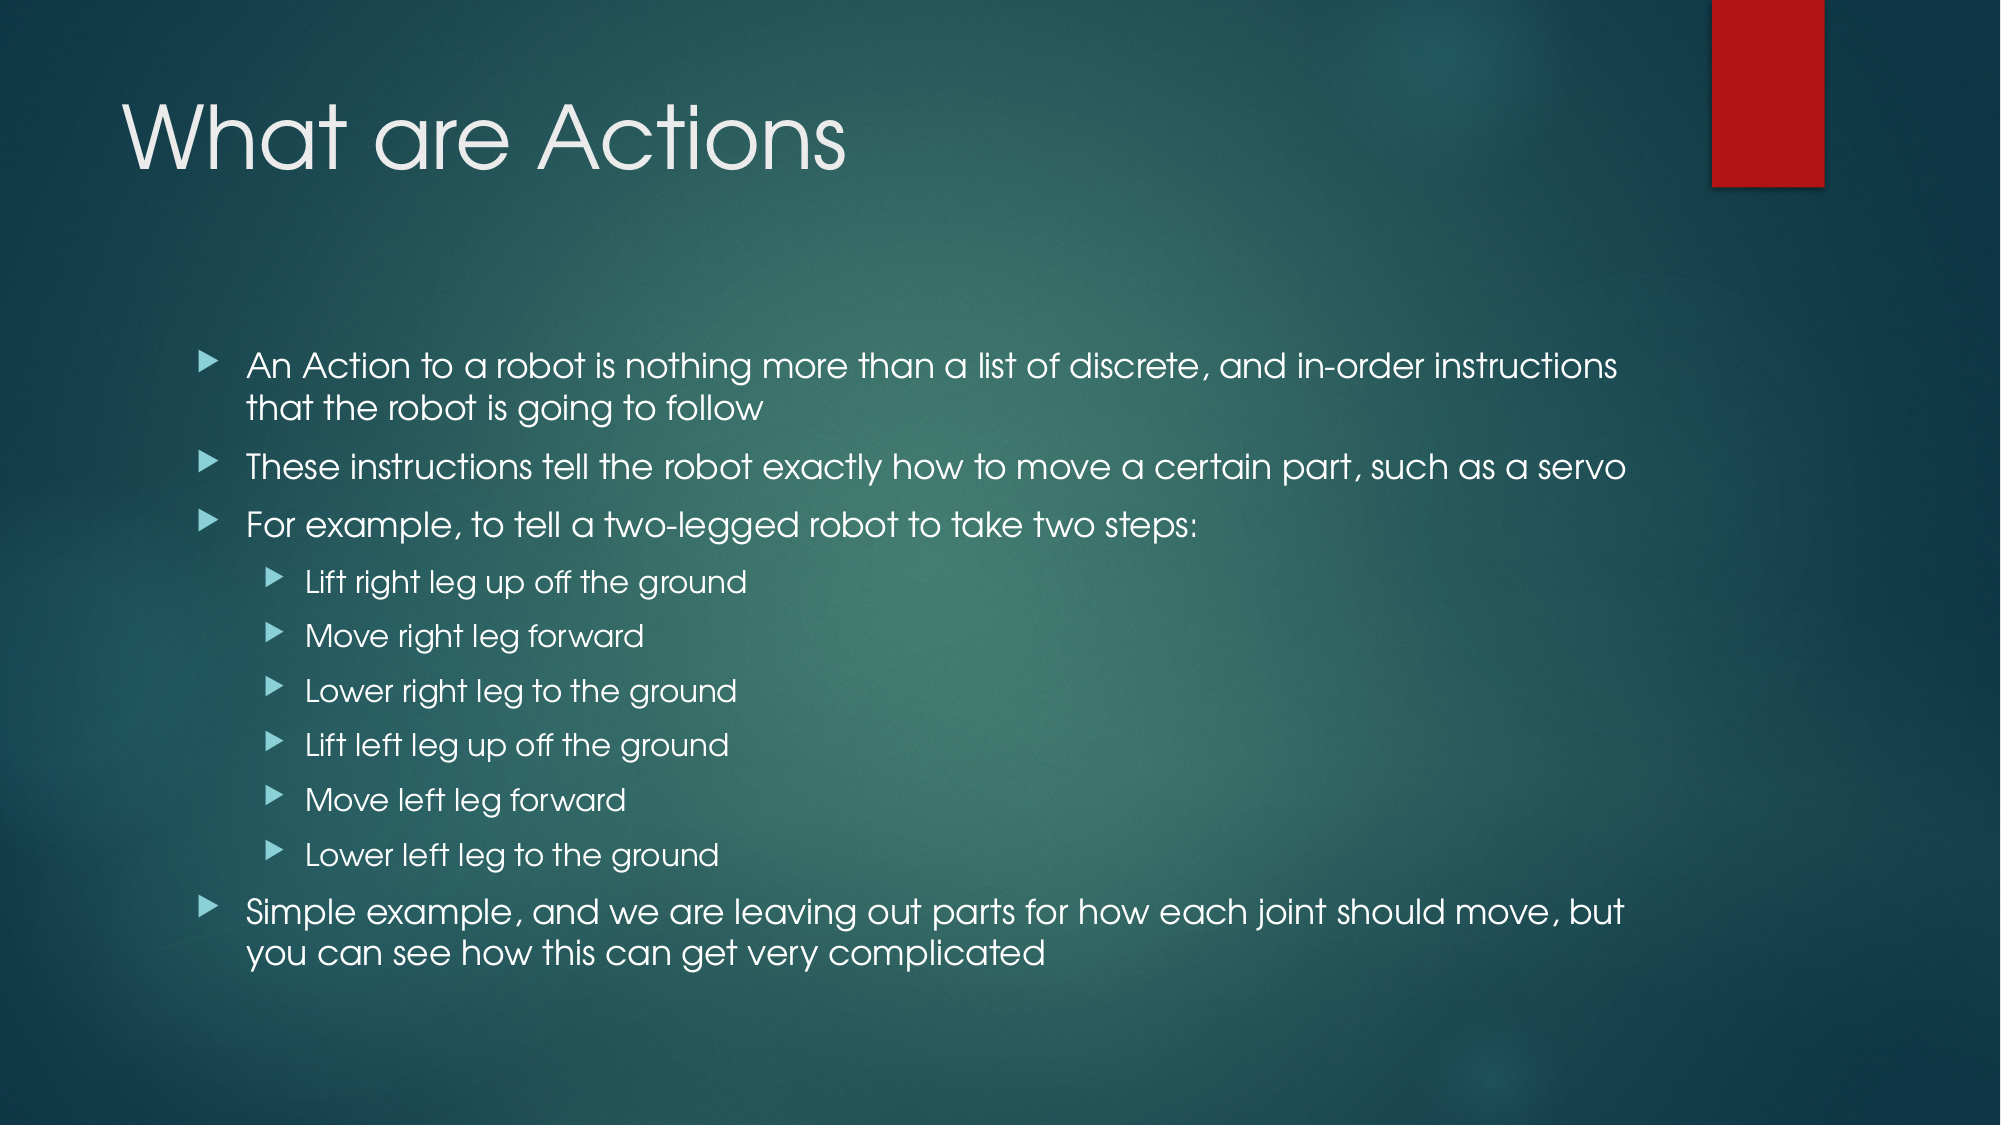

# What are Actions
An Action to a robot is nothing more than a list of discrete, and in-order instructions that the robot is going to follow
These instructions tell the robot exactly how to move a certain part, such as a servo
For example, to tell a two-legged robot to take two steps:
Lift right leg up off the ground
Move right leg forward
Lower right leg to the ground
Lift left leg up off the ground
Move left leg forward
Lower left leg to the ground
Simple example, and we are leaving out parts for how each joint should move, but you can see how this can get very complicated